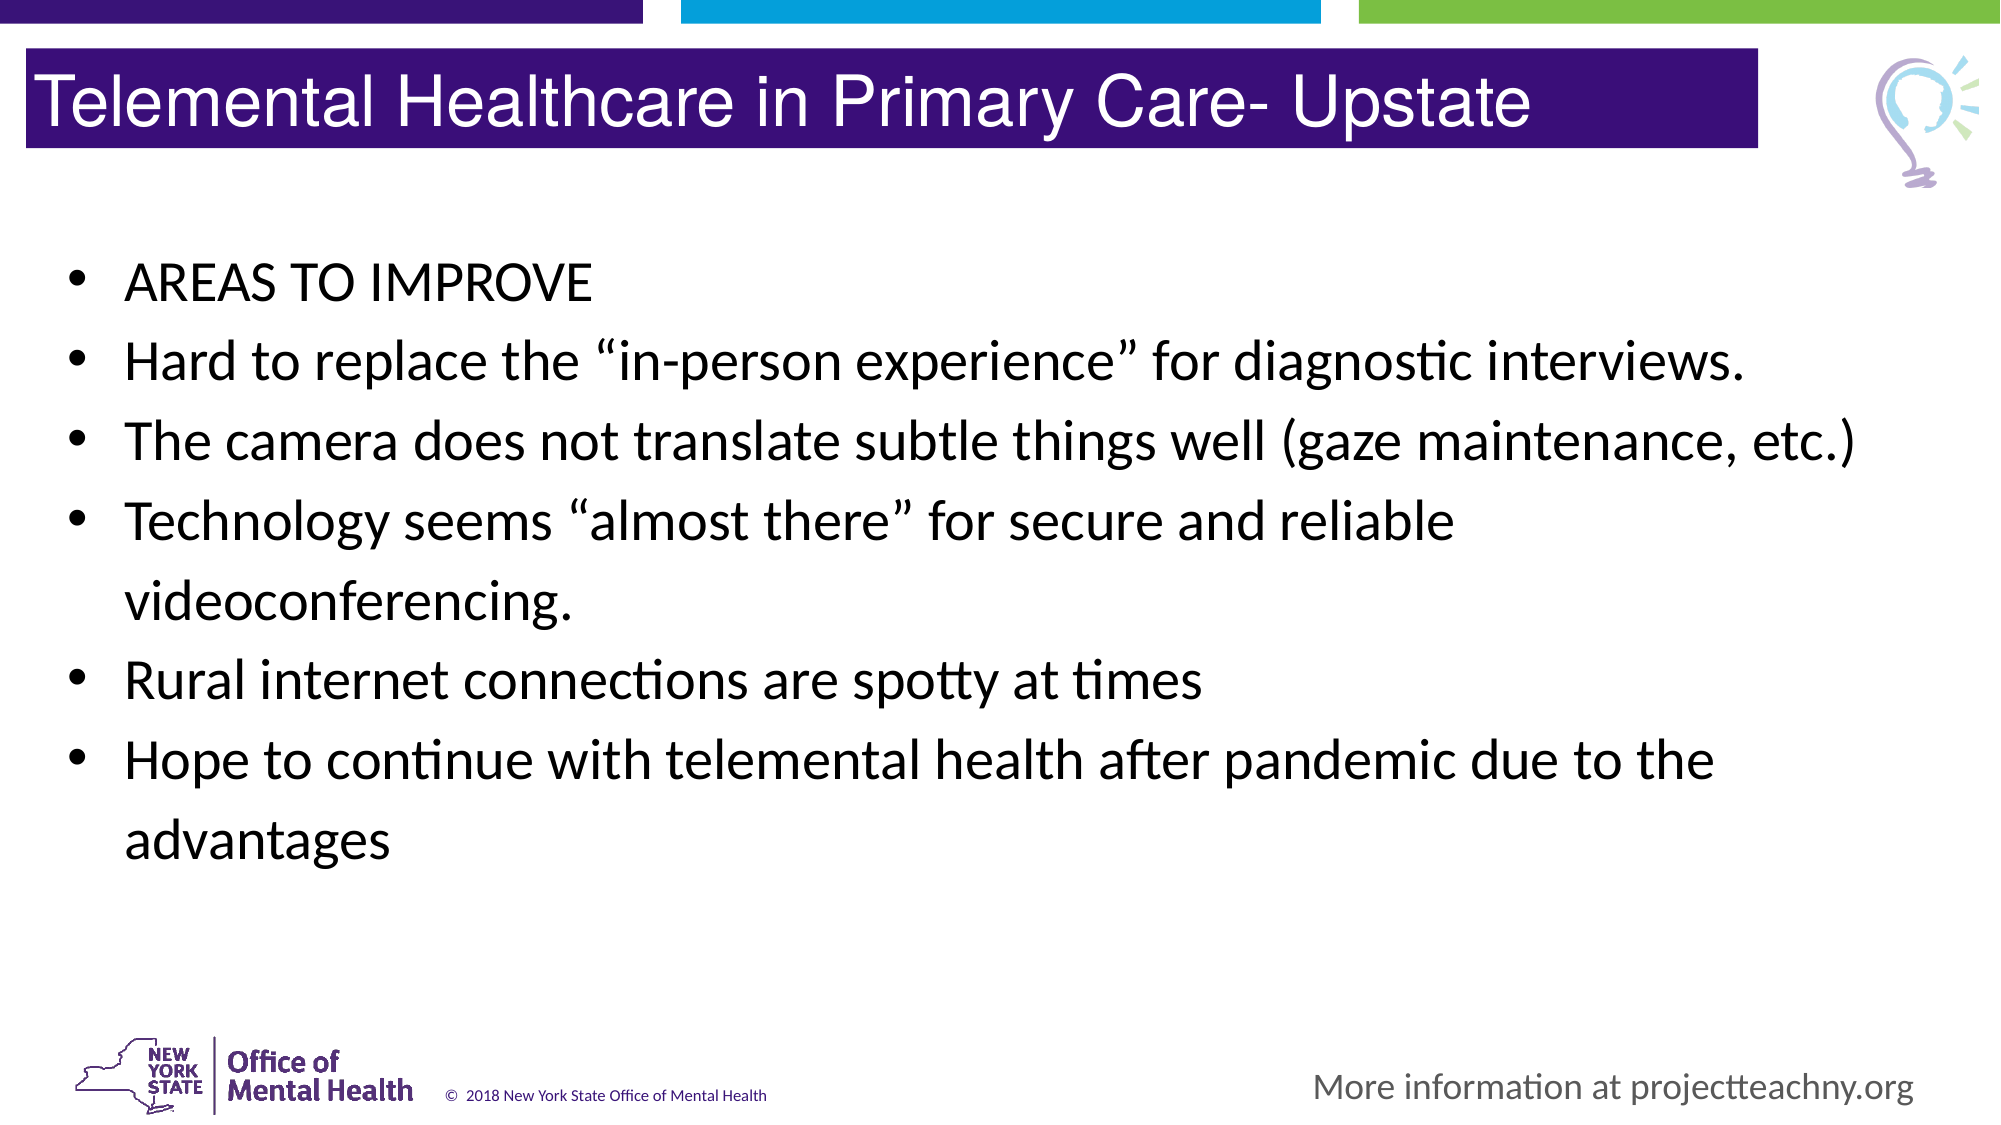

Telemental Healthcare in Primary Care- Upstate
AREAS TO IMPROVE
Hard to replace the “in-person experience” for diagnostic interviews.
The camera does not translate subtle things well (gaze maintenance, etc.)
Technology seems “almost there” for secure and reliable videoconferencing.
Rural internet connections are spotty at times
Hope to continue with telemental health after pandemic due to the advantages